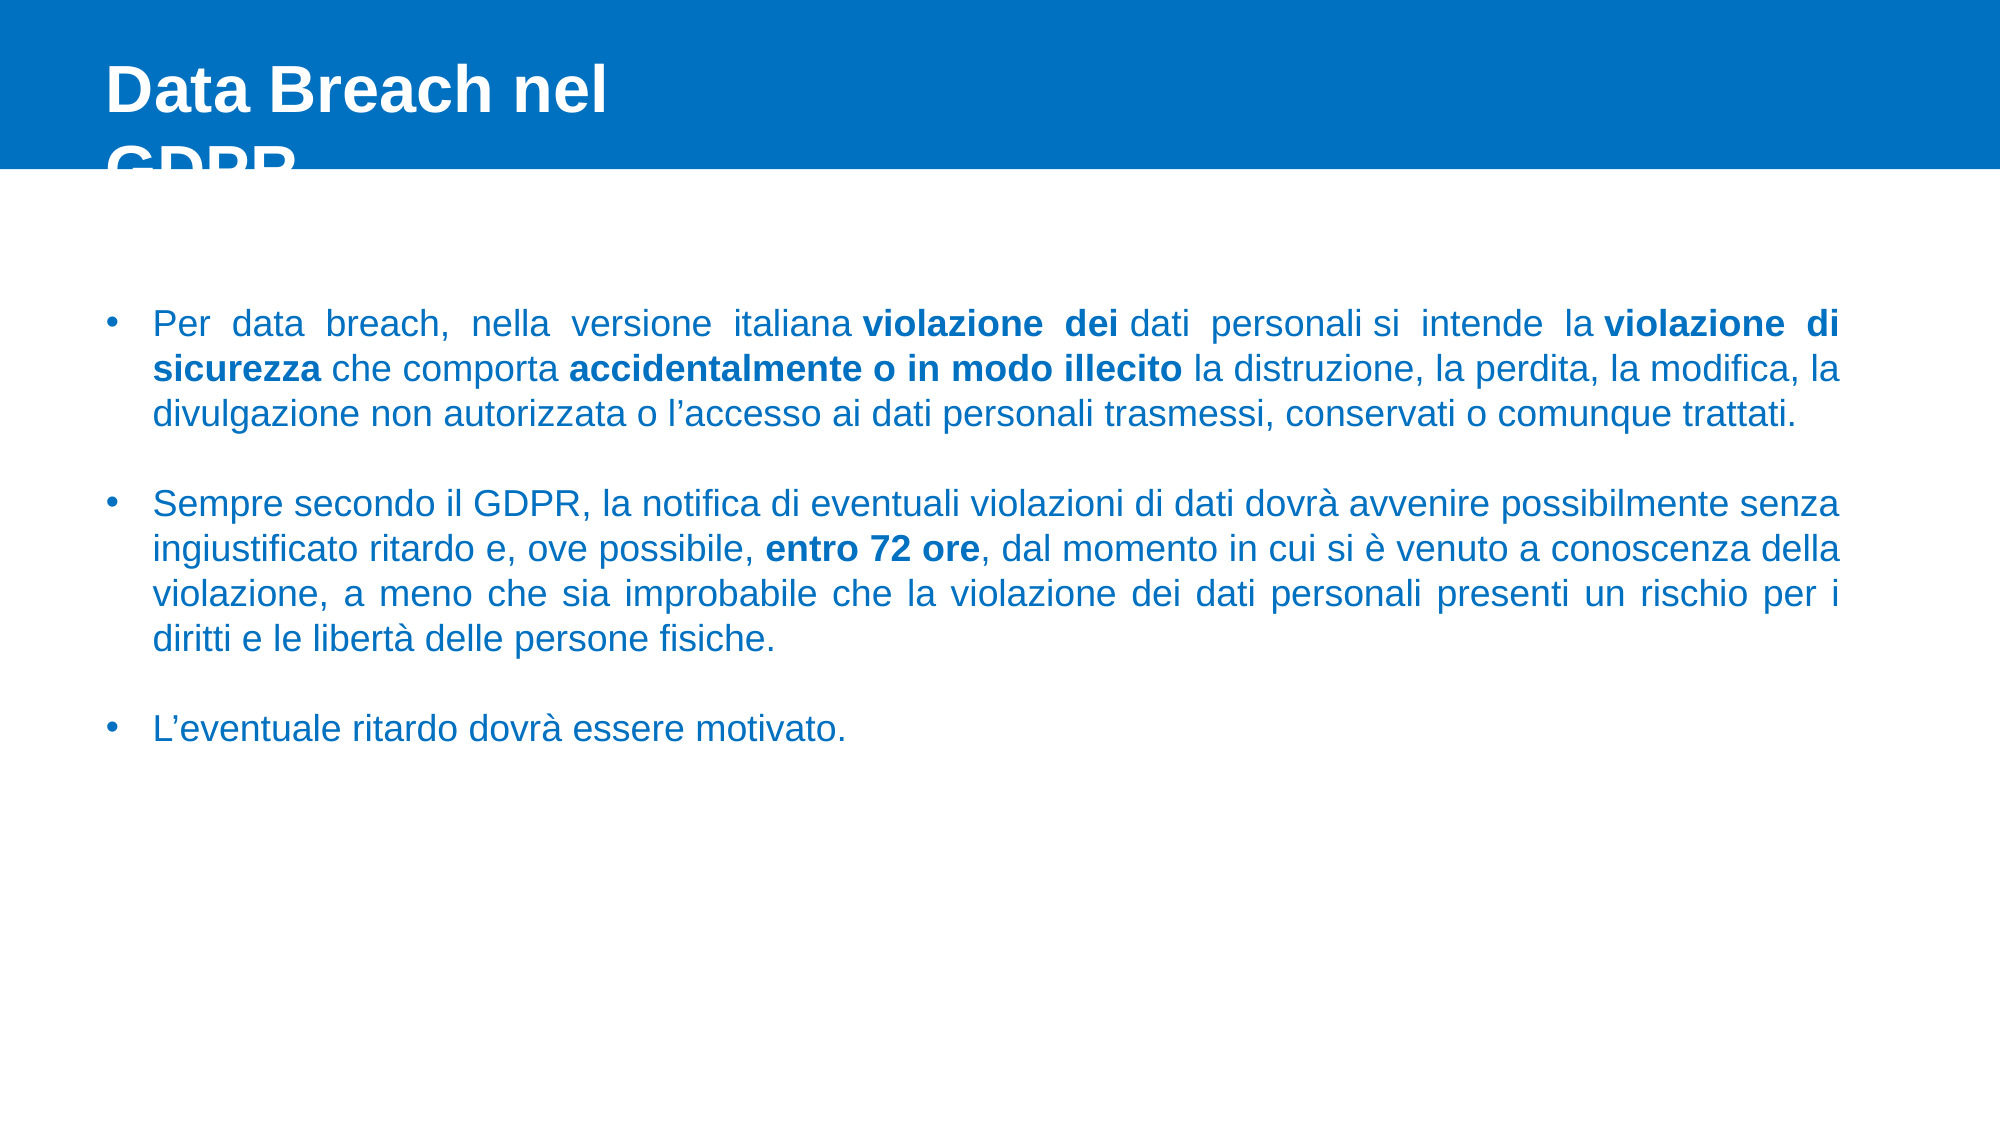

Data Breach nel GDPR

Per data breach, nella versione italiana violazione dei dati personali si intende la violazione di sicurezza che comporta accidentalmente o in modo illecito la distruzione, la perdita, la modifica, la divulgazione non autorizzata o l’accesso ai dati personali trasmessi, conservati o comunque trattati.

Sempre secondo il GDPR, la notifica di eventuali violazioni di dati dovrà avvenire possibilmente senza ingiustificato ritardo e, ove possibile, entro 72 ore, dal momento in cui si è venuto a conoscenza della violazione, a meno che sia improbabile che la violazione dei dati personali presenti un rischio per i diritti e le libertà delle persone fisiche.

L’eventuale ritardo dovrà essere motivato.